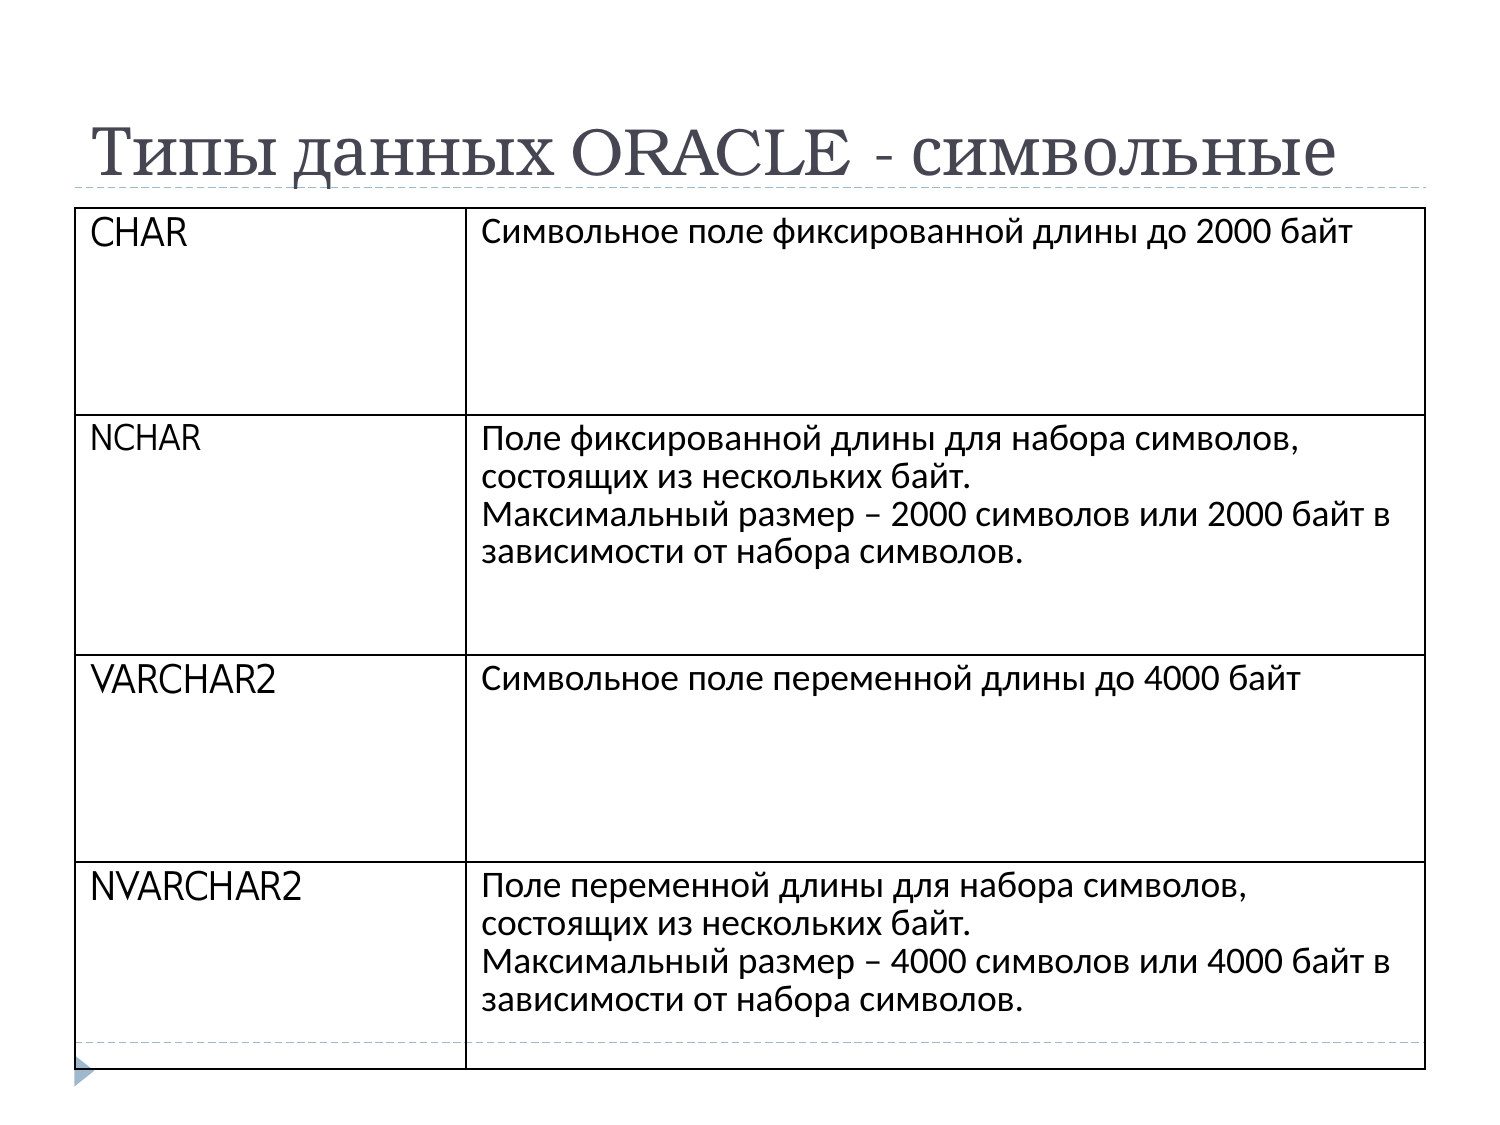

# Типы данных ORACLE - символьные
| CHAR | Символьное поле фиксированной длины до 2000 байт |
| --- | --- |
| NCHAR | Поле фиксированной длины для набора символов, состоящих из нескольких байт. Максимальный размер – 2000 символов или 2000 байт в зависимости от набора символов. |
| VARCHAR2 | Символьное поле переменной длины до 4000 байт |
| NVARCHAR2 | Поле переменной длины для набора символов, состоящих из нескольких байт. Максимальный размер – 4000 символов или 4000 байт в зависимости от набора символов. |